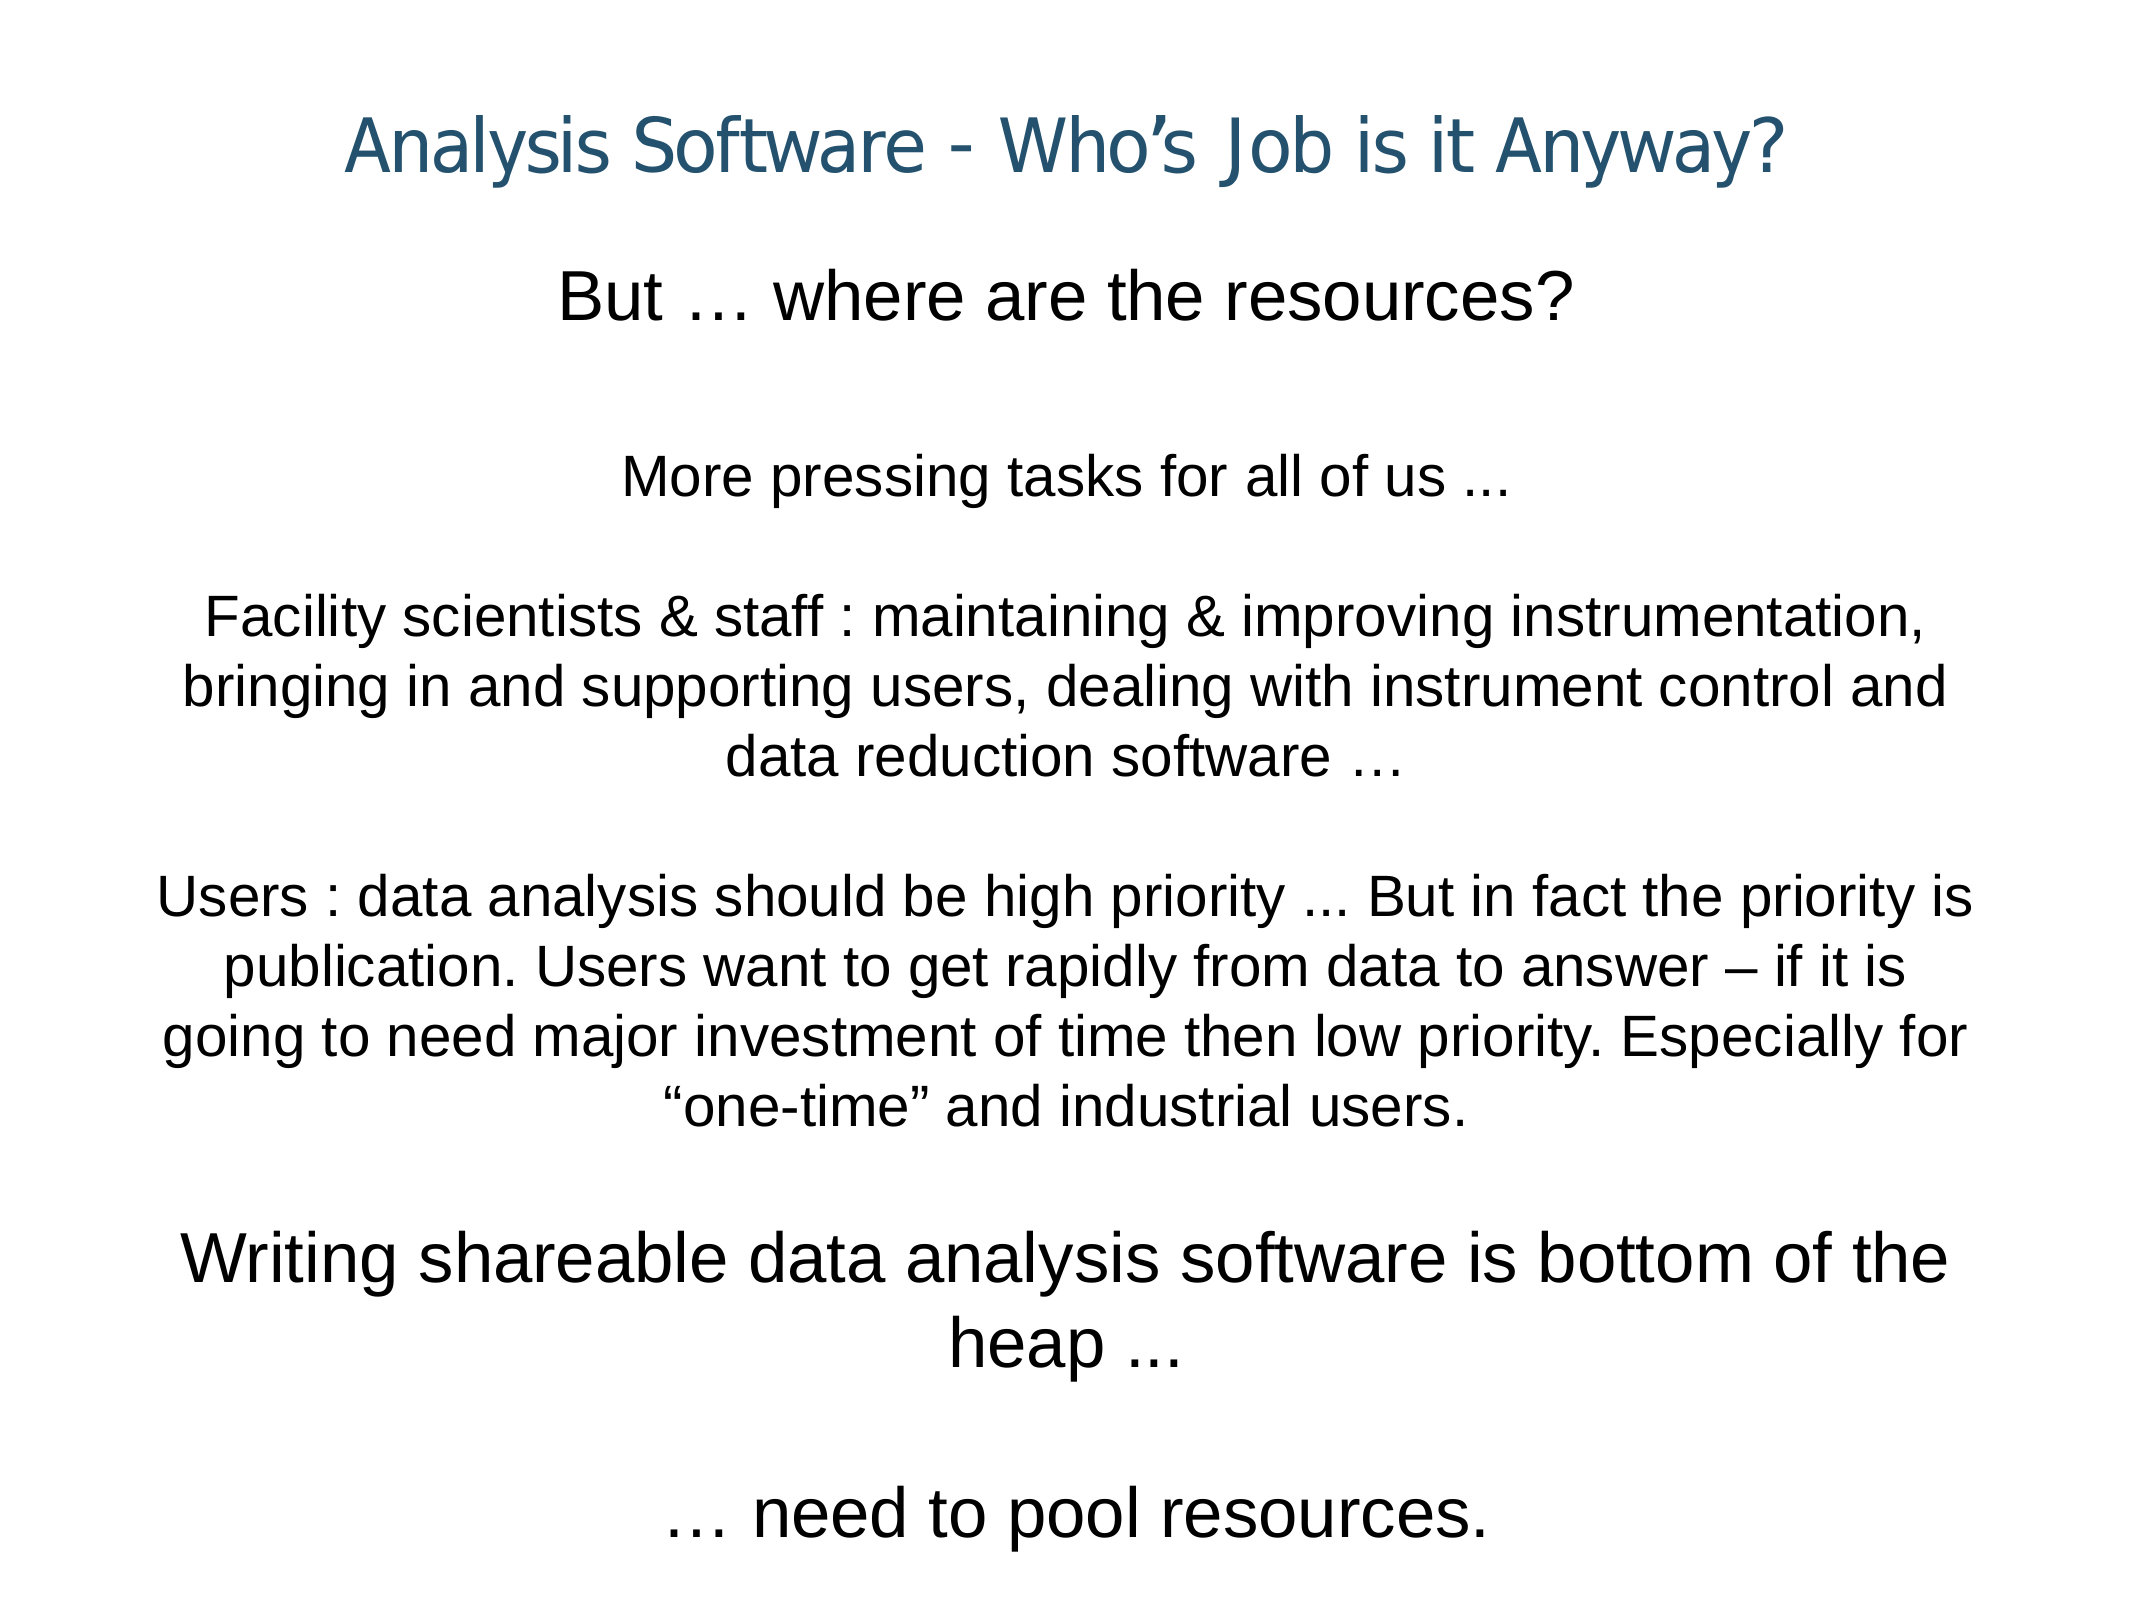

Analysis Software - Who’s Job is it Anyway?
But … where are the resources?
More pressing tasks for all of us ...

Facility scientists & staff : maintaining & improving instrumentation, bringing in and supporting users, dealing with instrument control and data reduction software …

Users : data analysis should be high priority ... But in fact the priority is publication. Users want to get rapidly from data to answer – if it is going to need major investment of time then low priority. Especially for “one-time” and industrial users.
Writing shareable data analysis software is bottom of the heap ...

 … need to pool resources.